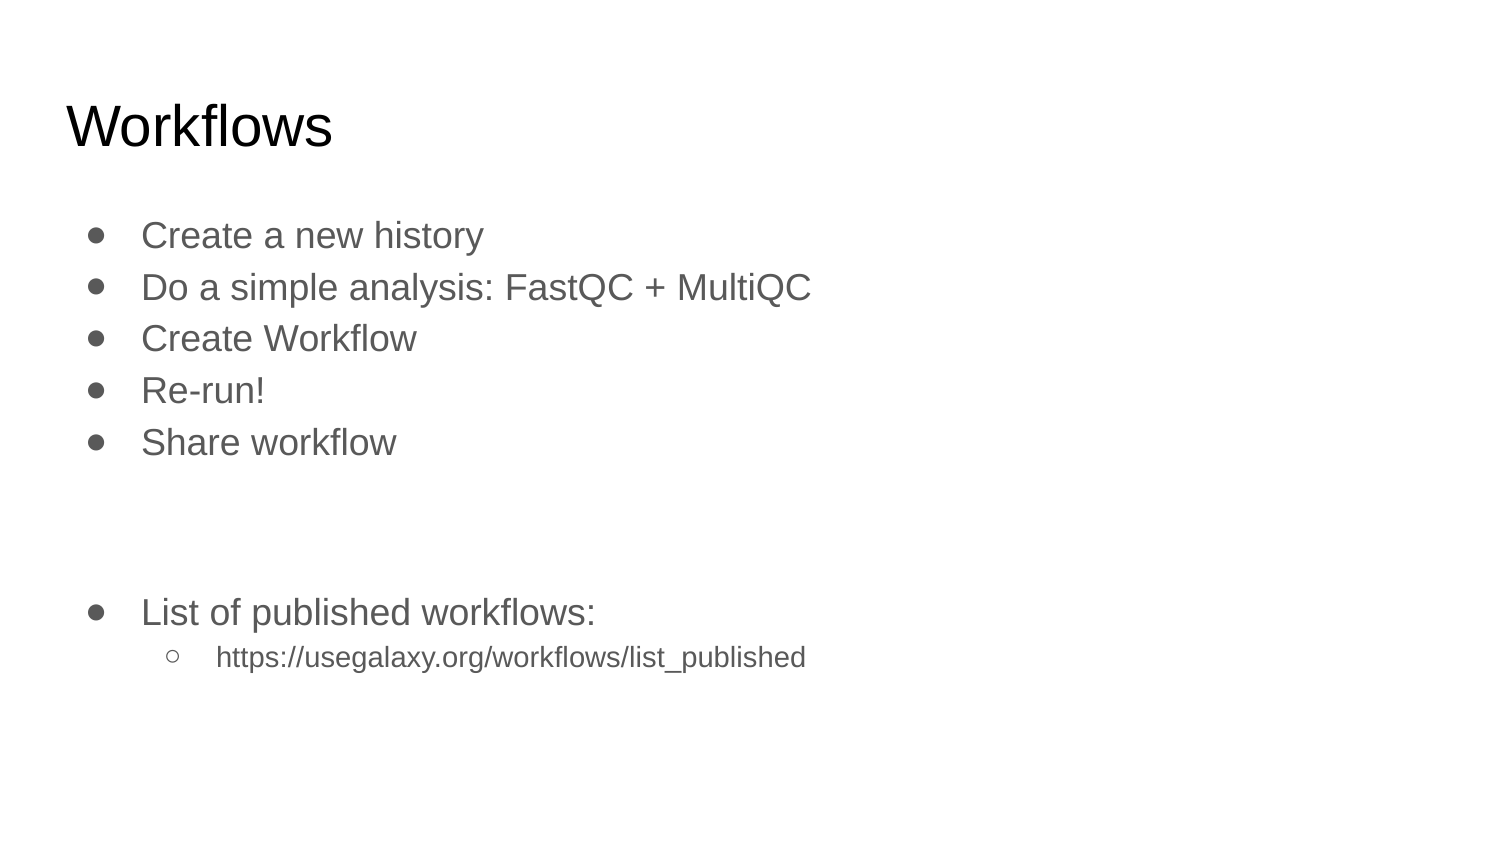

# Workflows
Create a new history
Do a simple analysis: FastQC + MultiQC
Create Workflow
Re-run!
Share workflow

List of published workflows:
https://usegalaxy.org/workflows/list_published